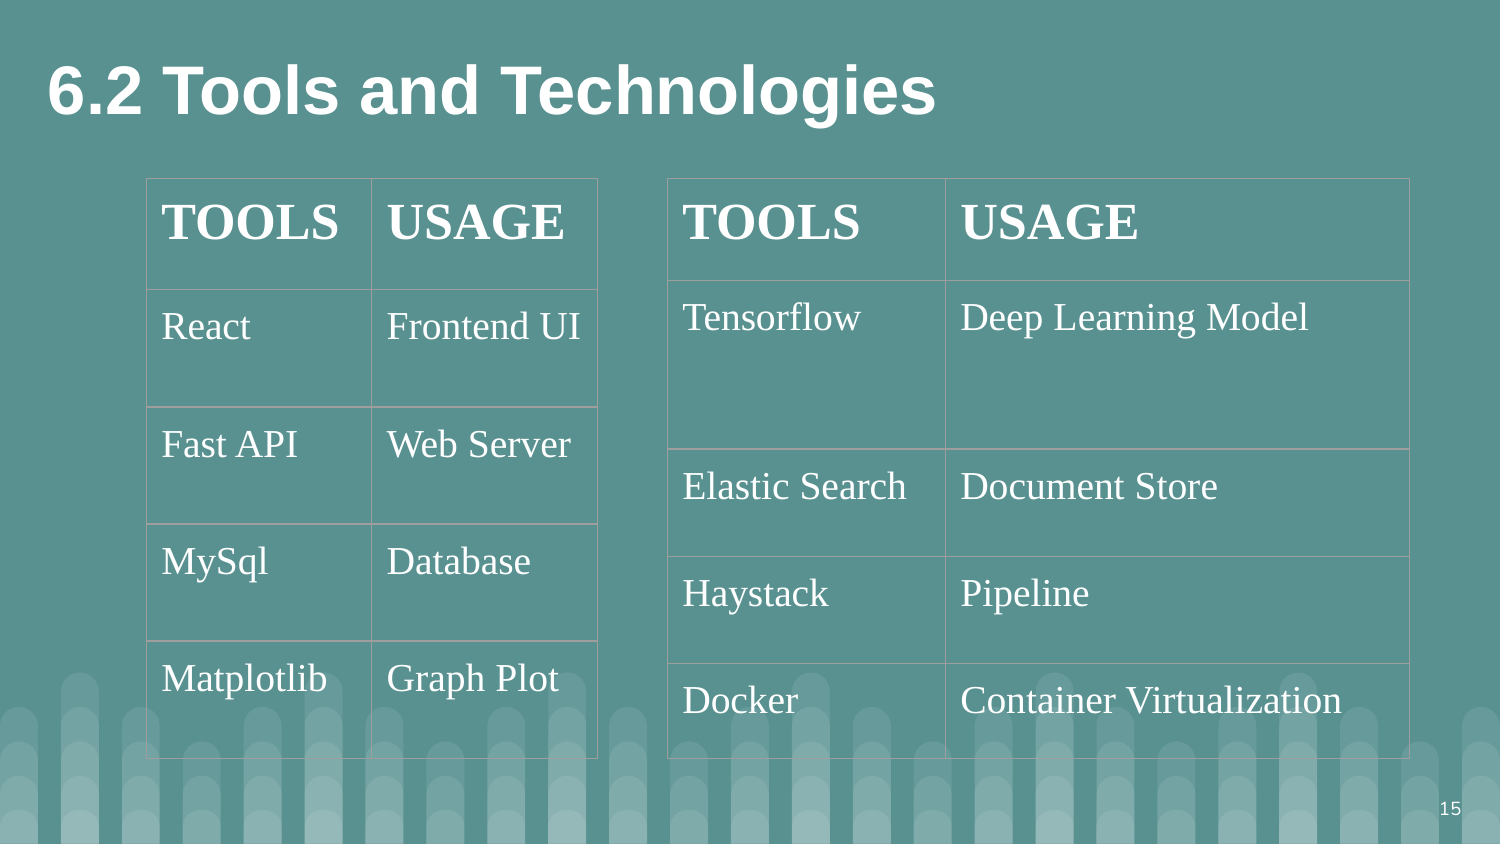

# 6.2 Tools and Technologies
| TOOLS | USAGE |
| --- | --- |
| React | Frontend UI |
| Fast API | Web Server |
| MySql | Database |
| Matplotlib | Graph Plot |
| TOOLS | USAGE |
| --- | --- |
| Tensorflow | Deep Learning Model |
| Elastic Search | Document Store |
| Haystack | Pipeline |
| Docker | Container Virtualization |
15